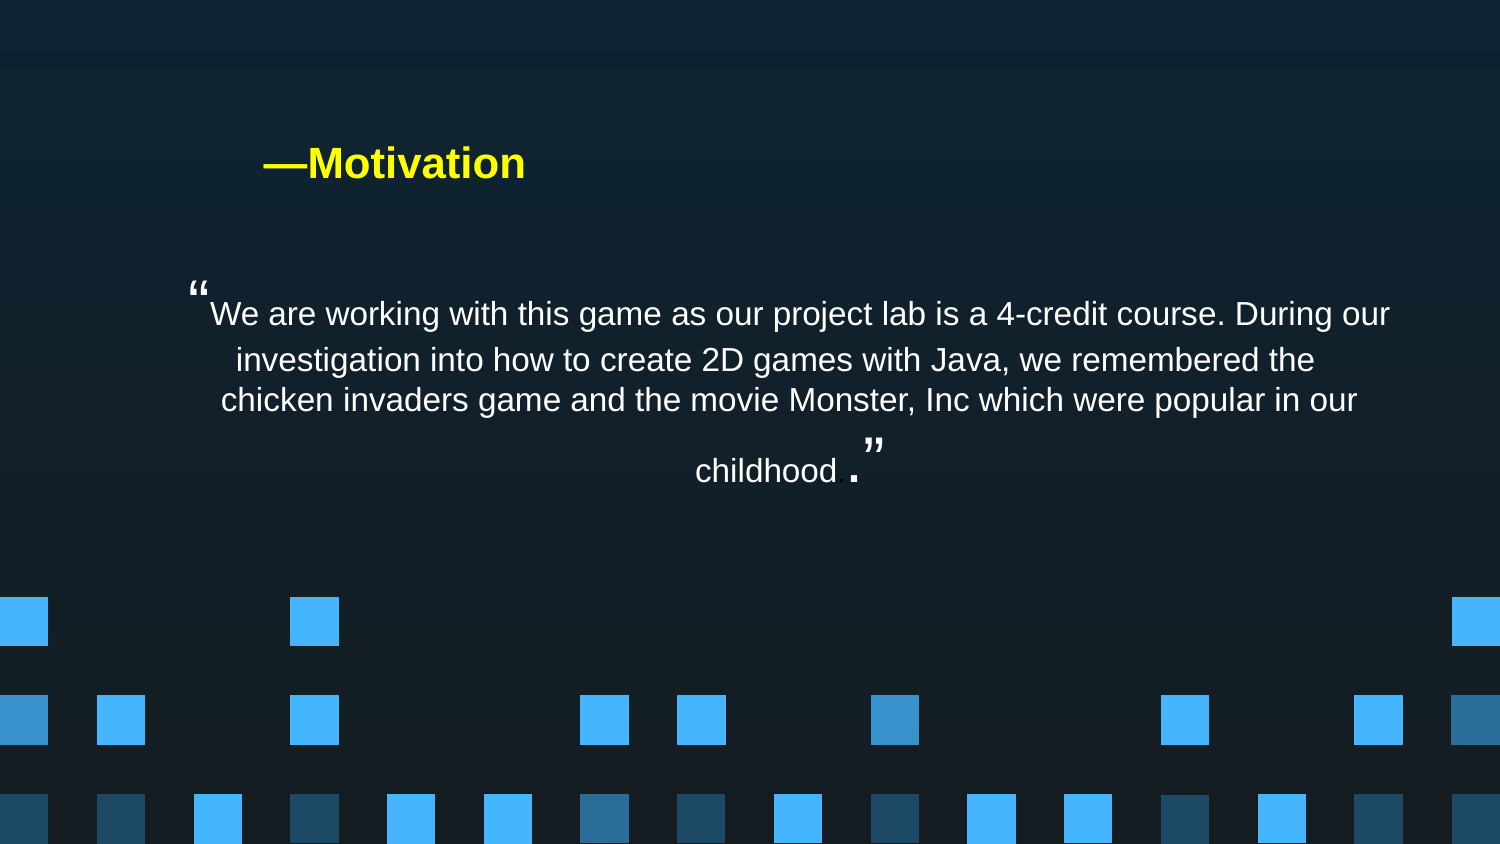

# —Motivation
“We are working with this game as our project lab is a 4-credit course. During our investigation into how to create 2D games with Java, we remembered the    chicken invaders game and the movie Monster, Inc which were popular in our childhood..”